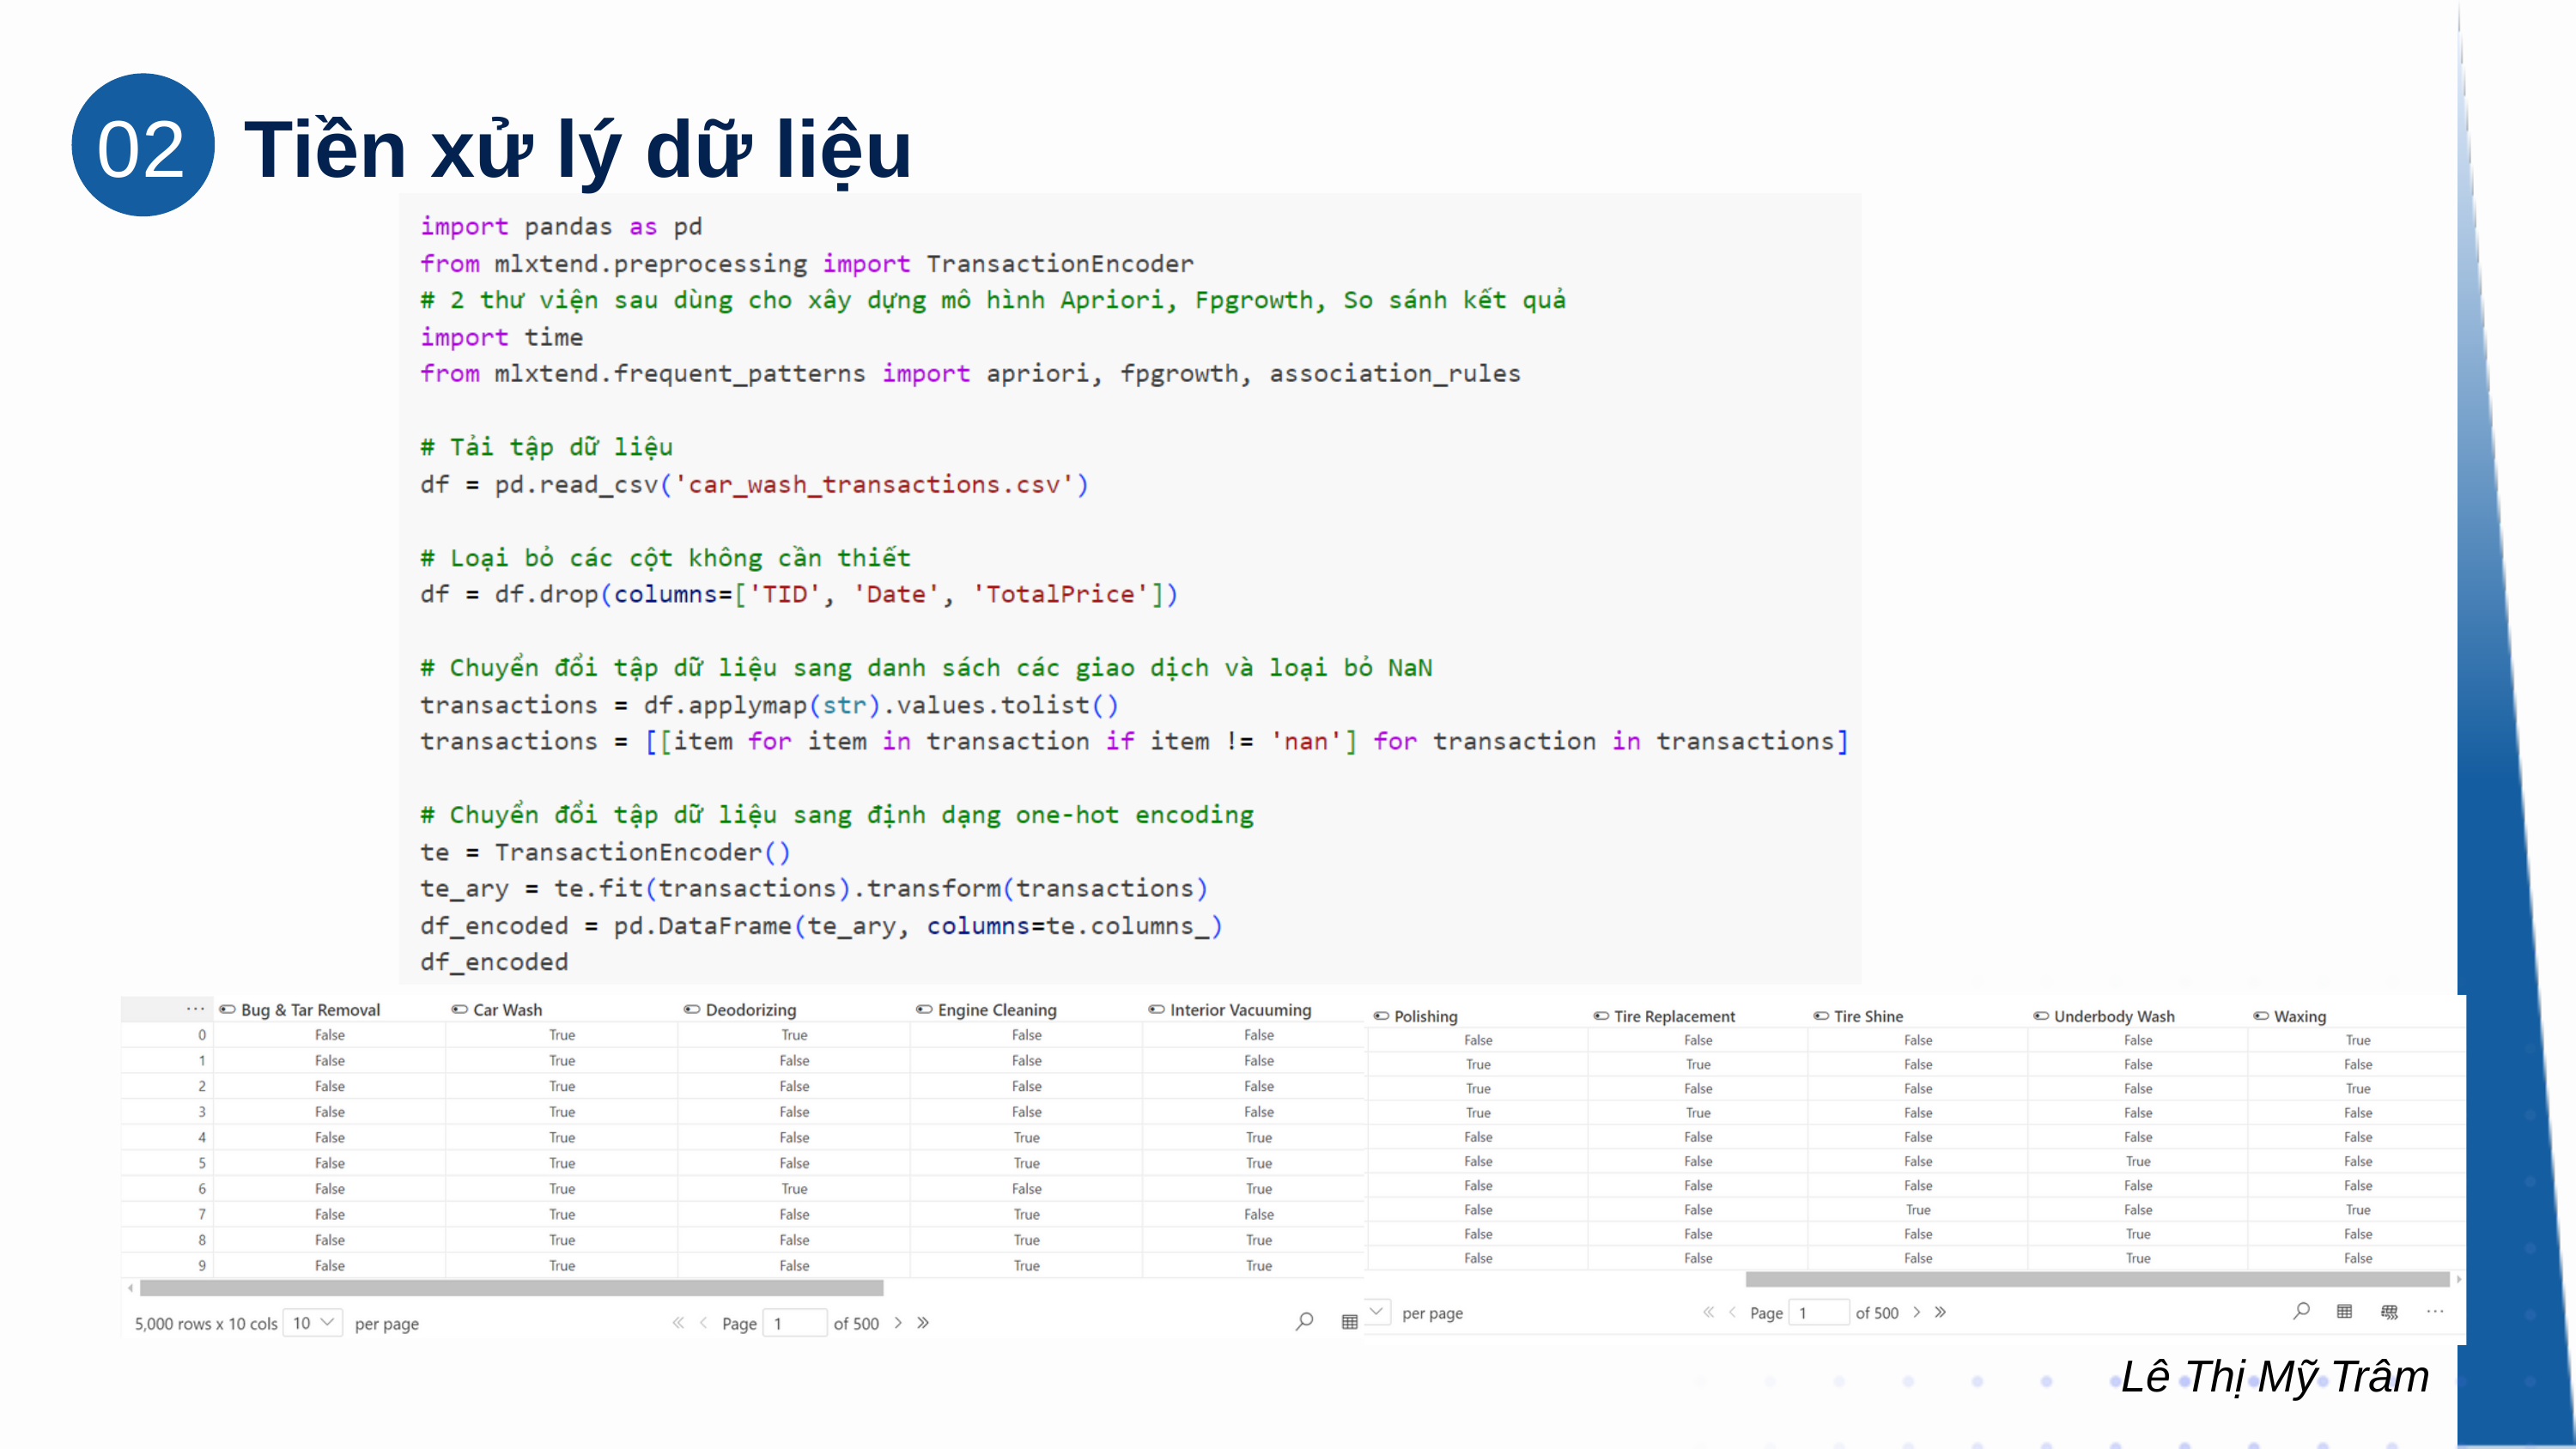

02
Tiền xử lý dữ liệu

Lê Thị Mỹ Trâm